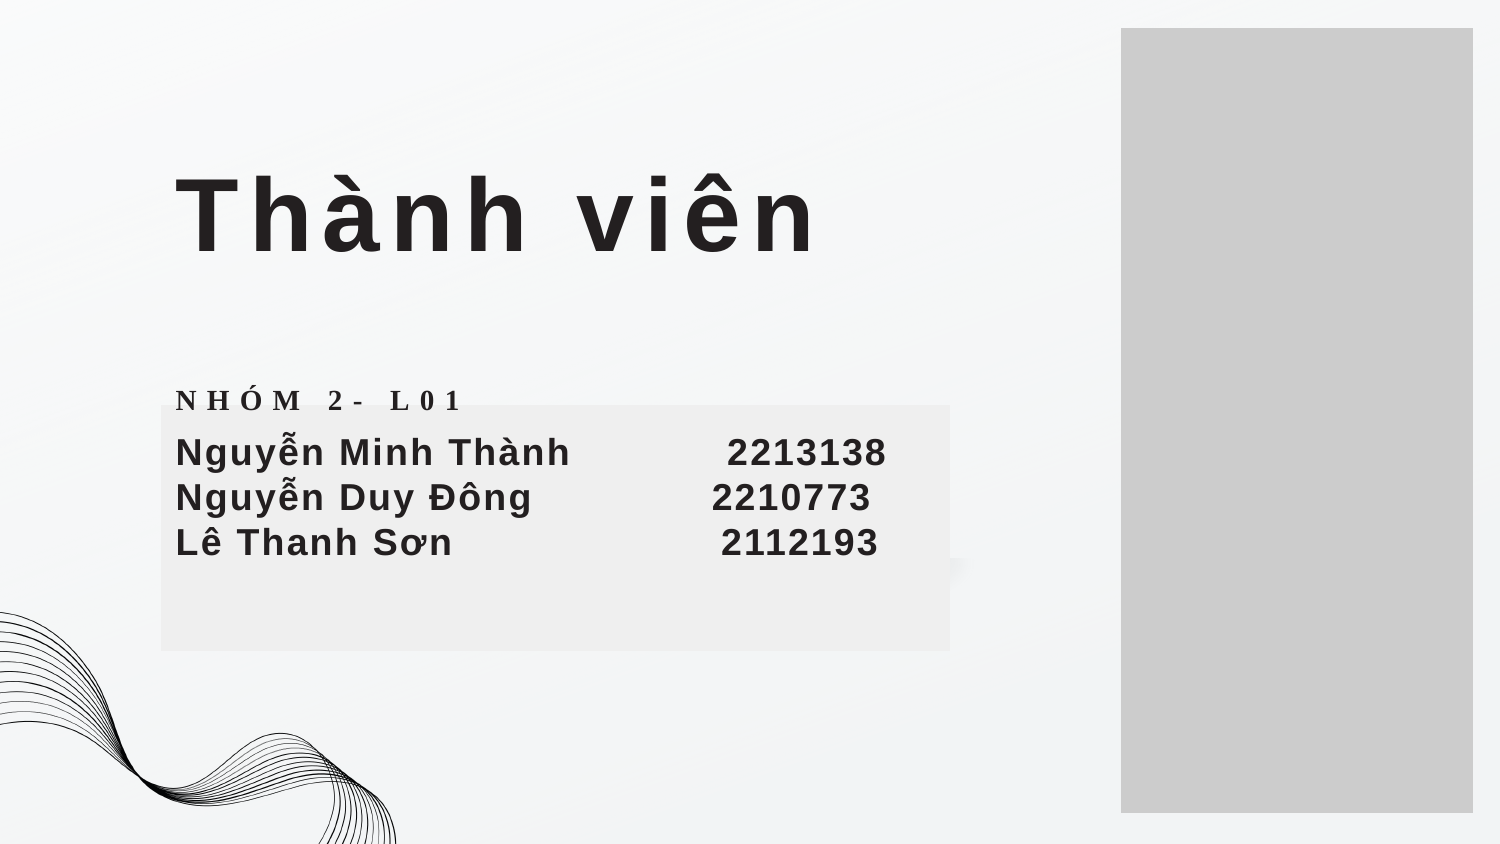

Thành viên
NHÓM 2- L01

Nguyễn Minh Thành	        2213138 Nguyễn Duy Đông              2210773 Lê Thanh Sơn                     2112193